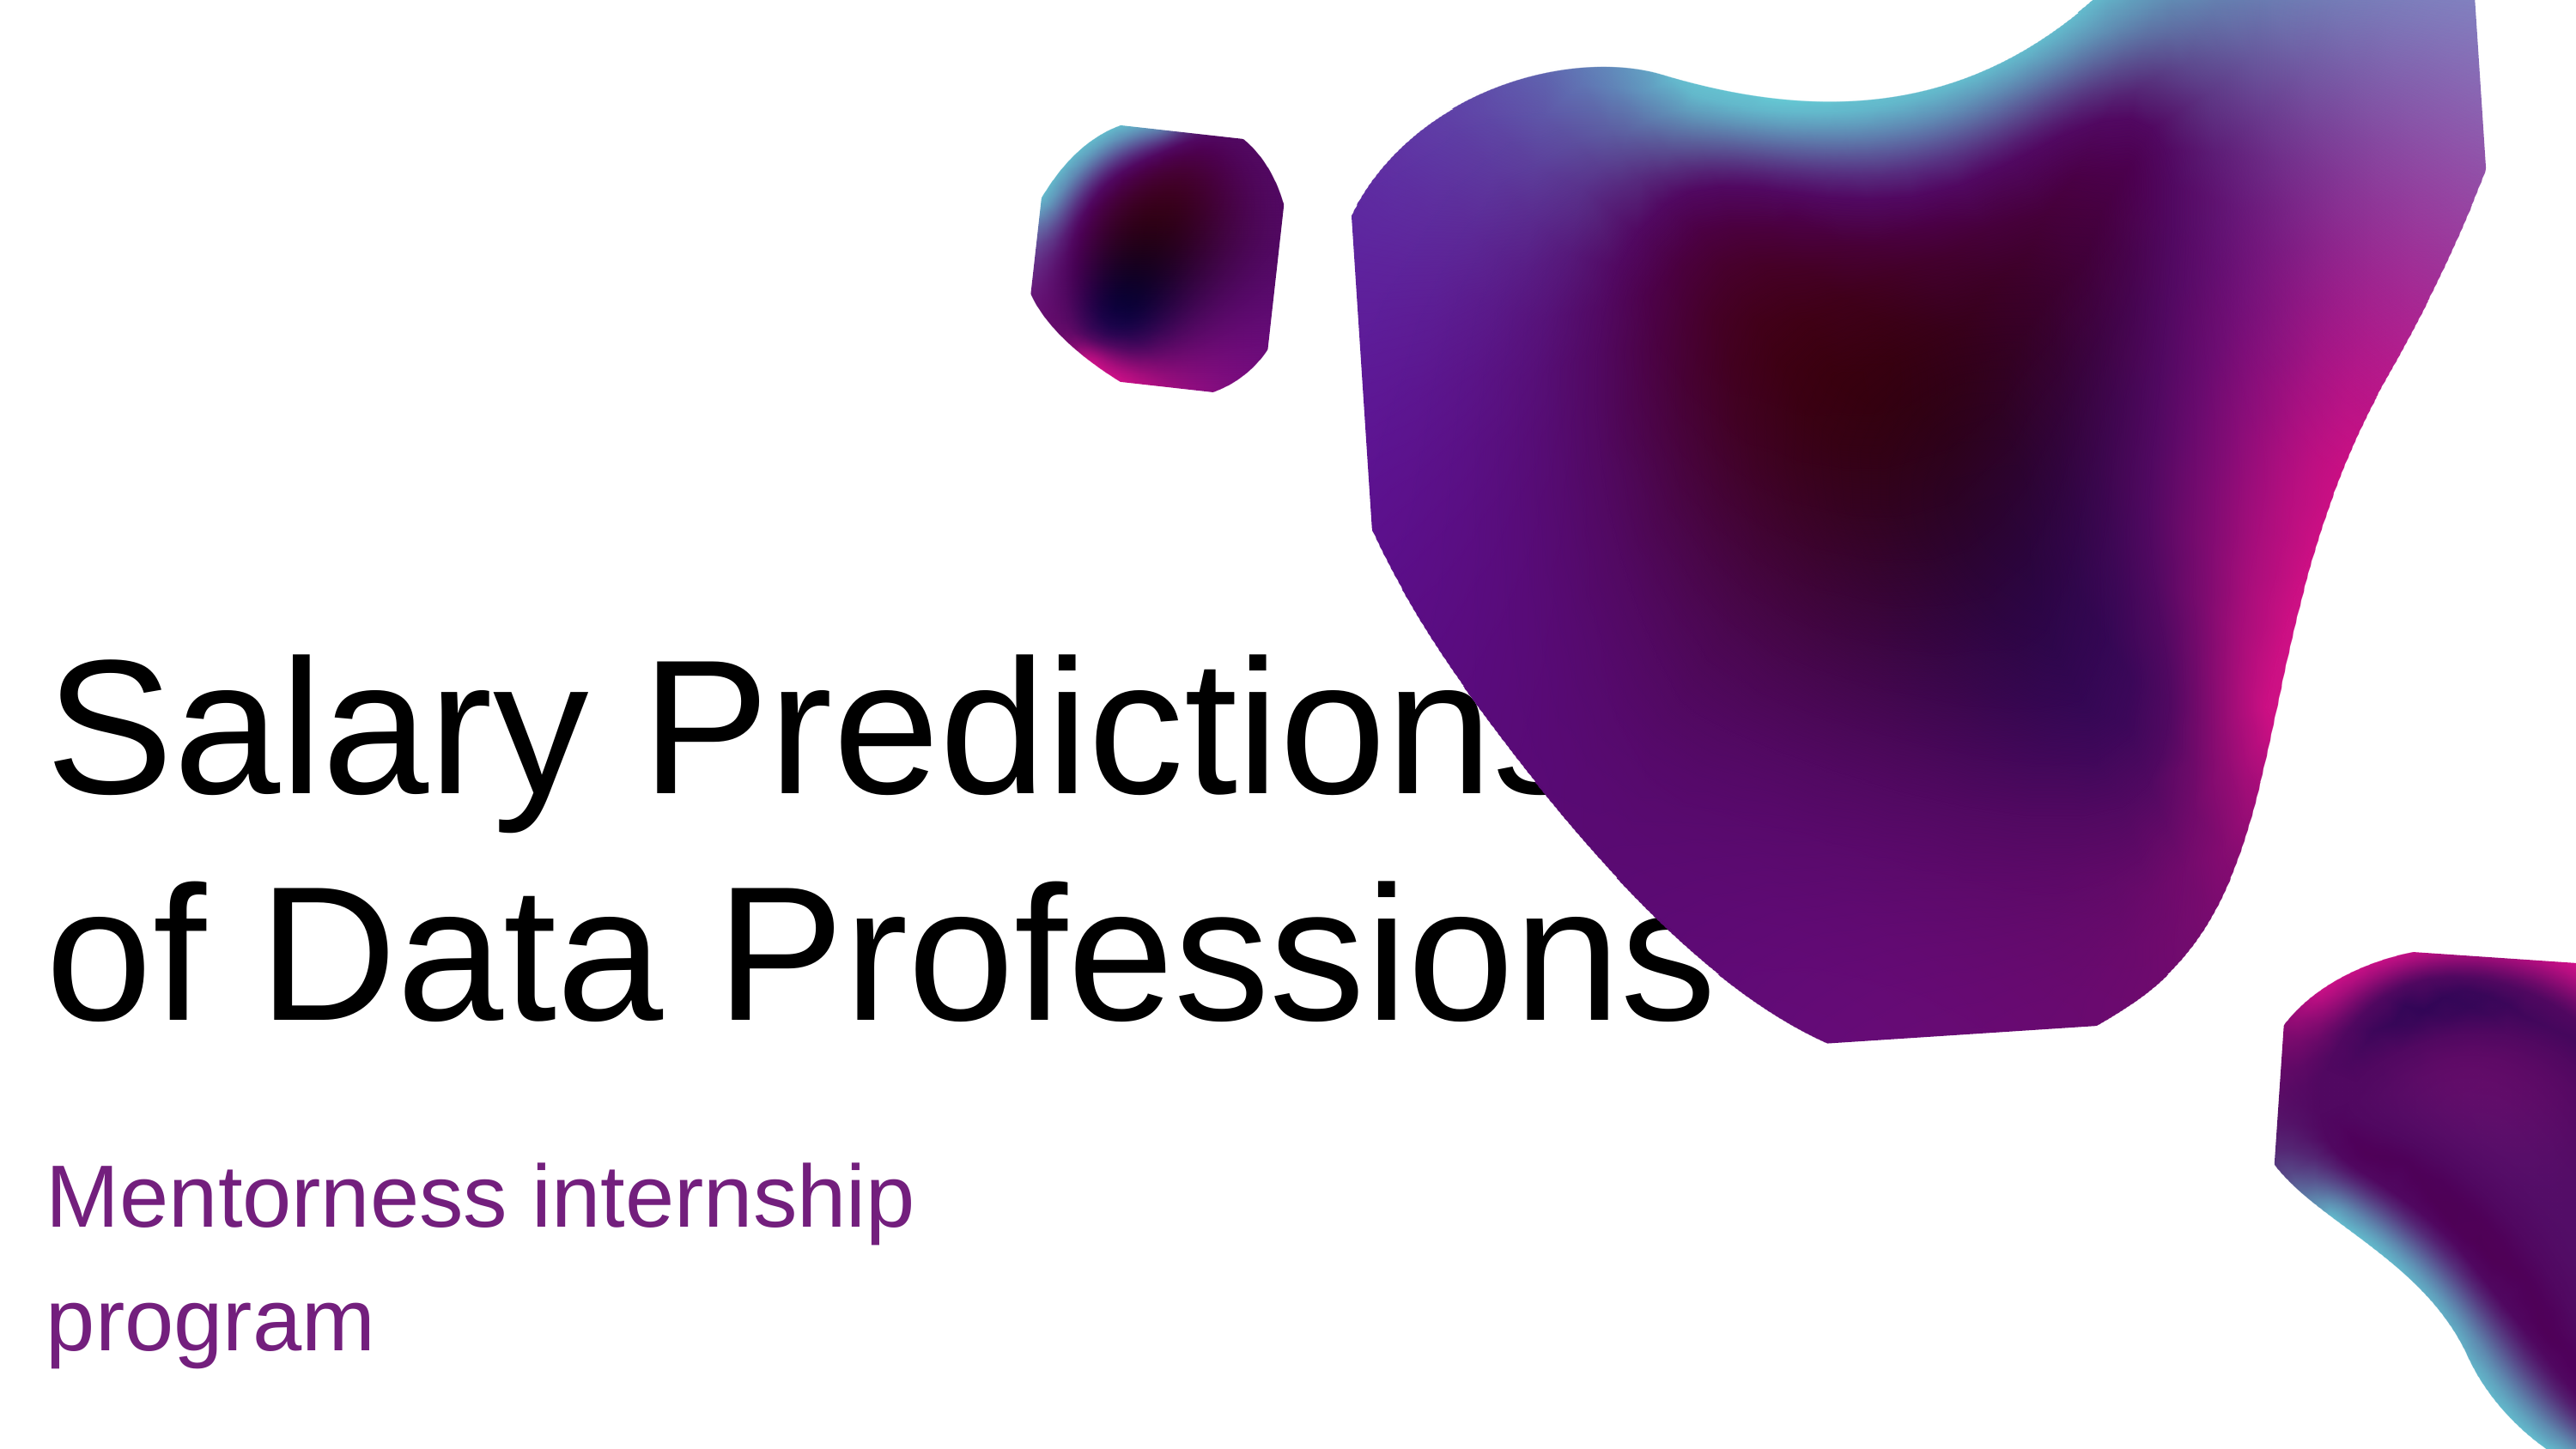

Salary Predictions of Data Professions
Mentorness internship program